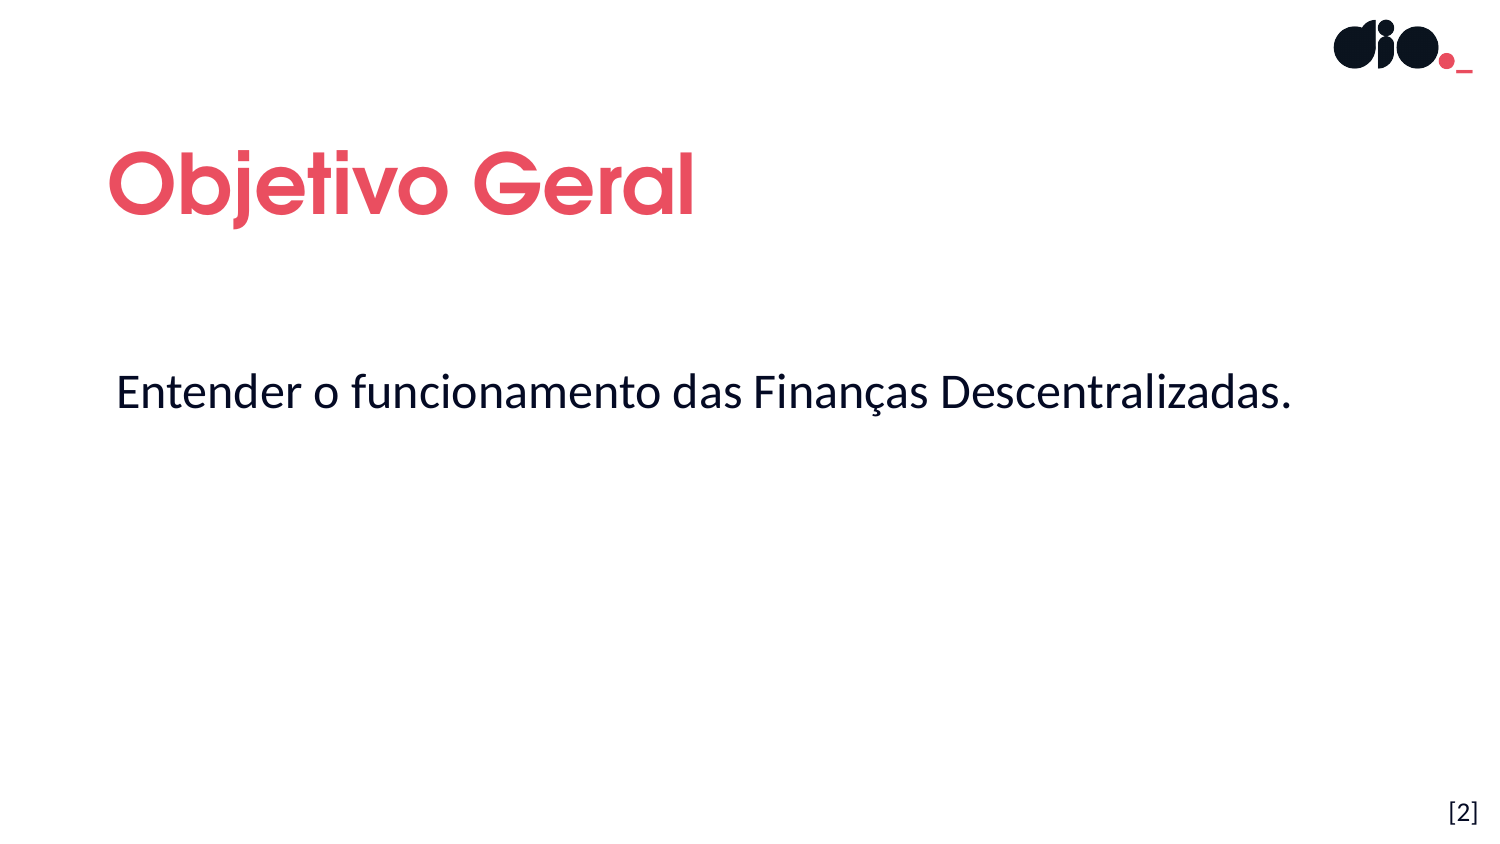

Objetivo Geral
Entender o funcionamento das Finanças Descentralizadas.
[2]